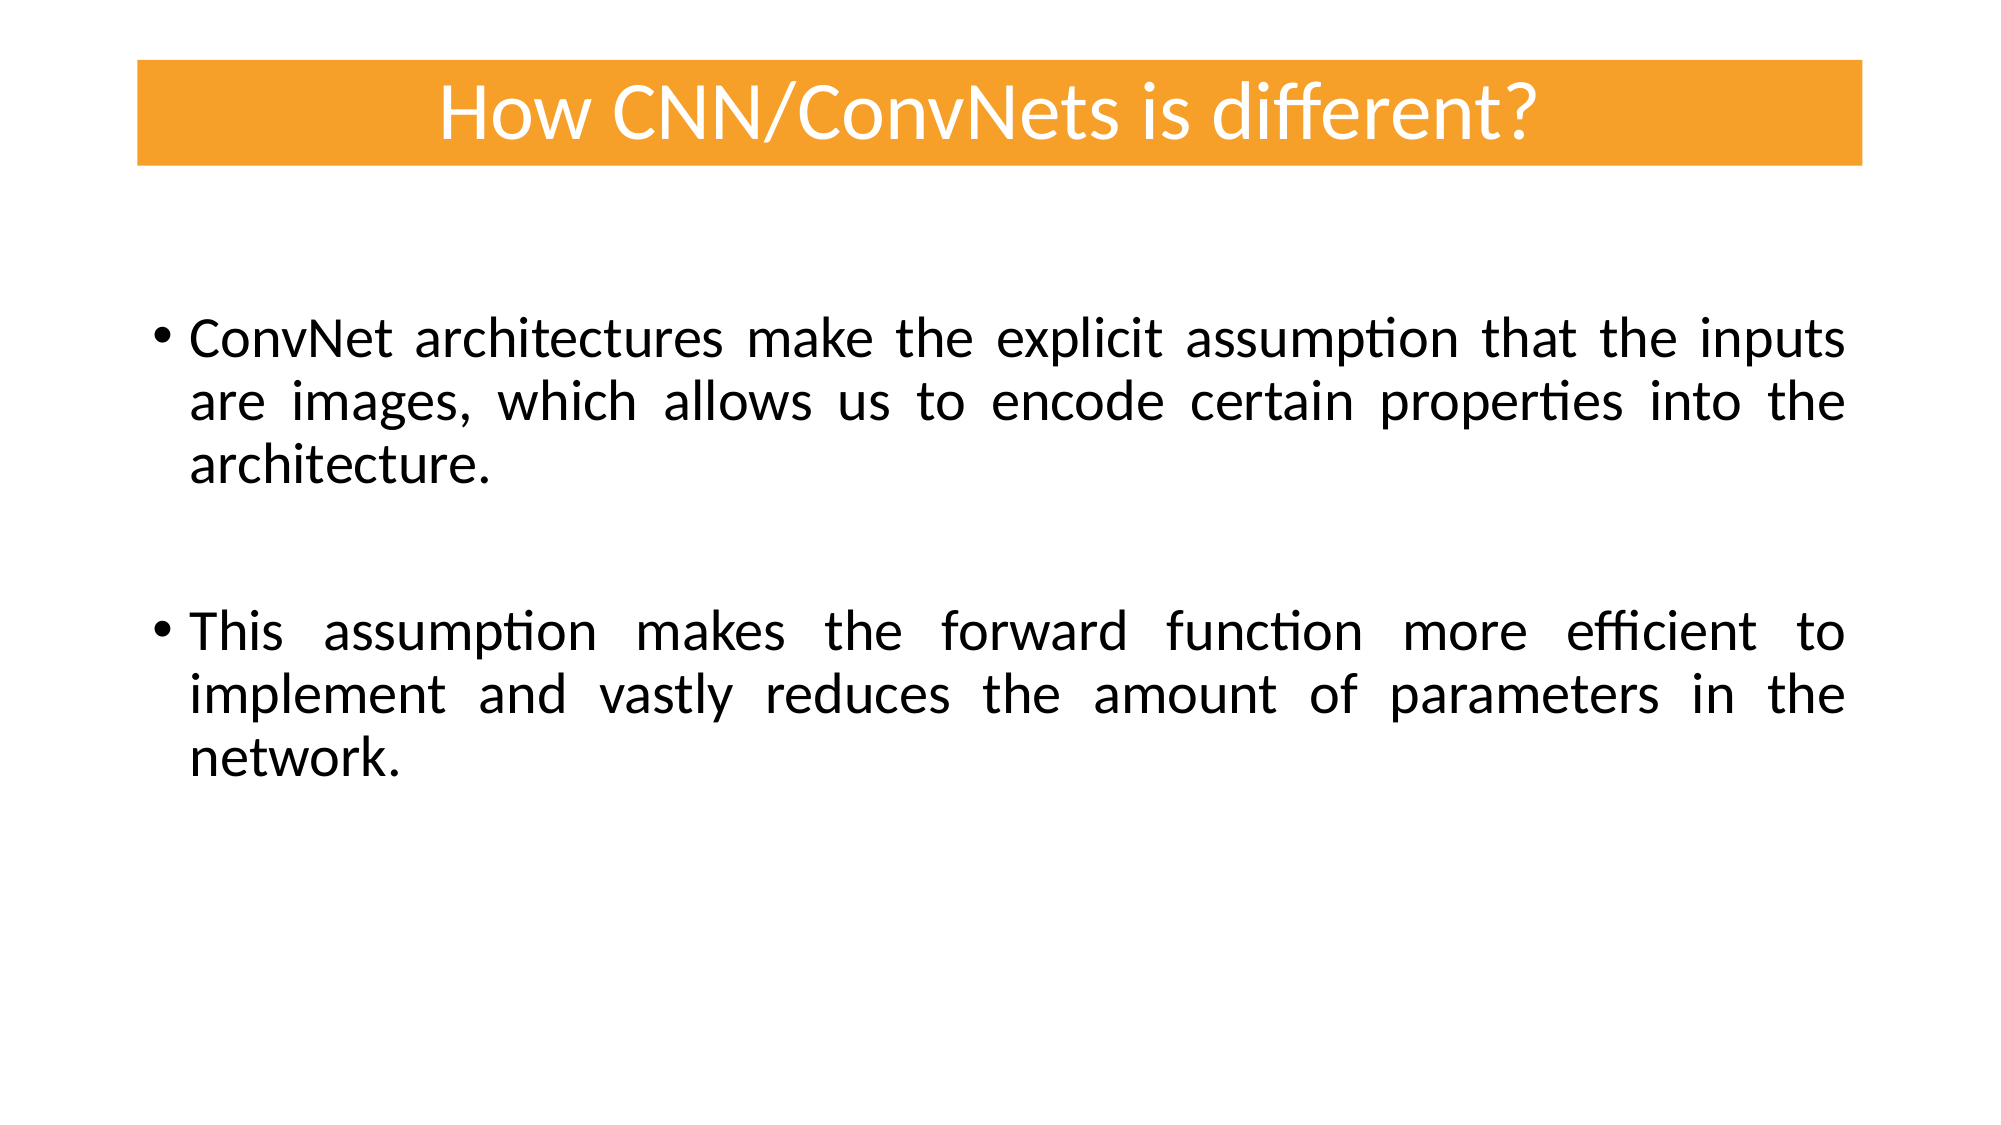

# How CNN/ConvNets is different?
ConvNet architectures make the explicit assumption that the inputs are images, which allows us to encode certain properties into the architecture.

This assumption makes the forward function more efficient to implement and vastly reduces the amount of parameters in the network.